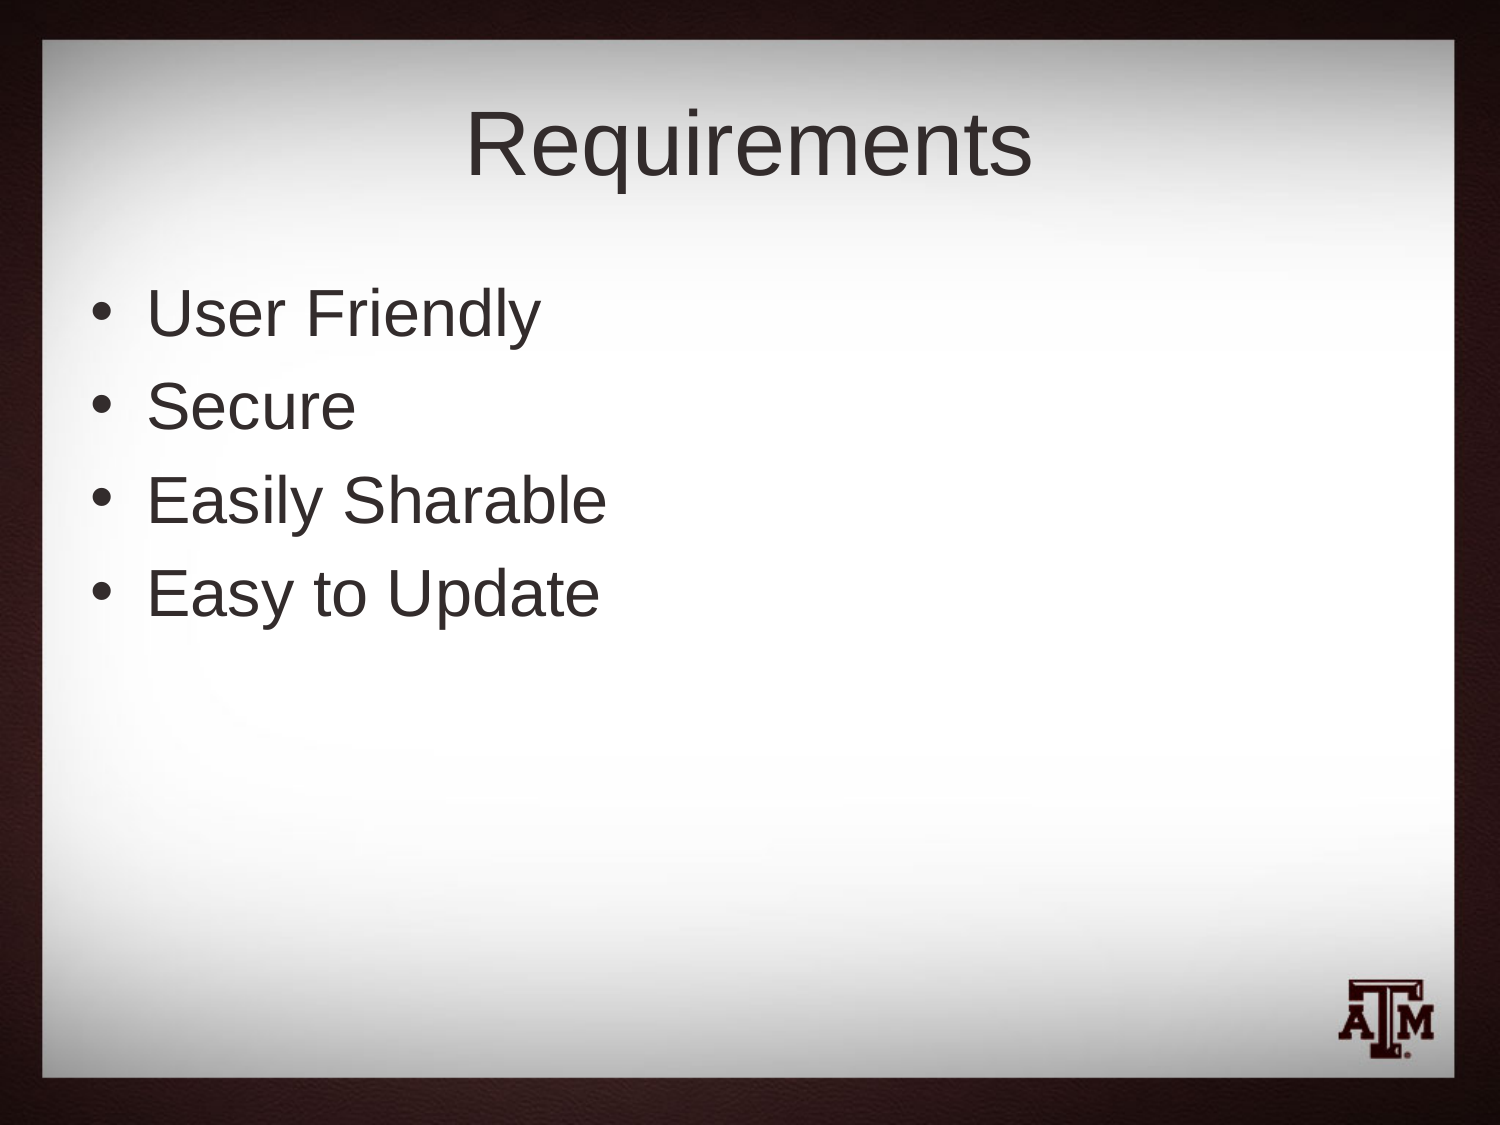

# Requirements
User Friendly
Secure
Easily Sharable
Easy to Update